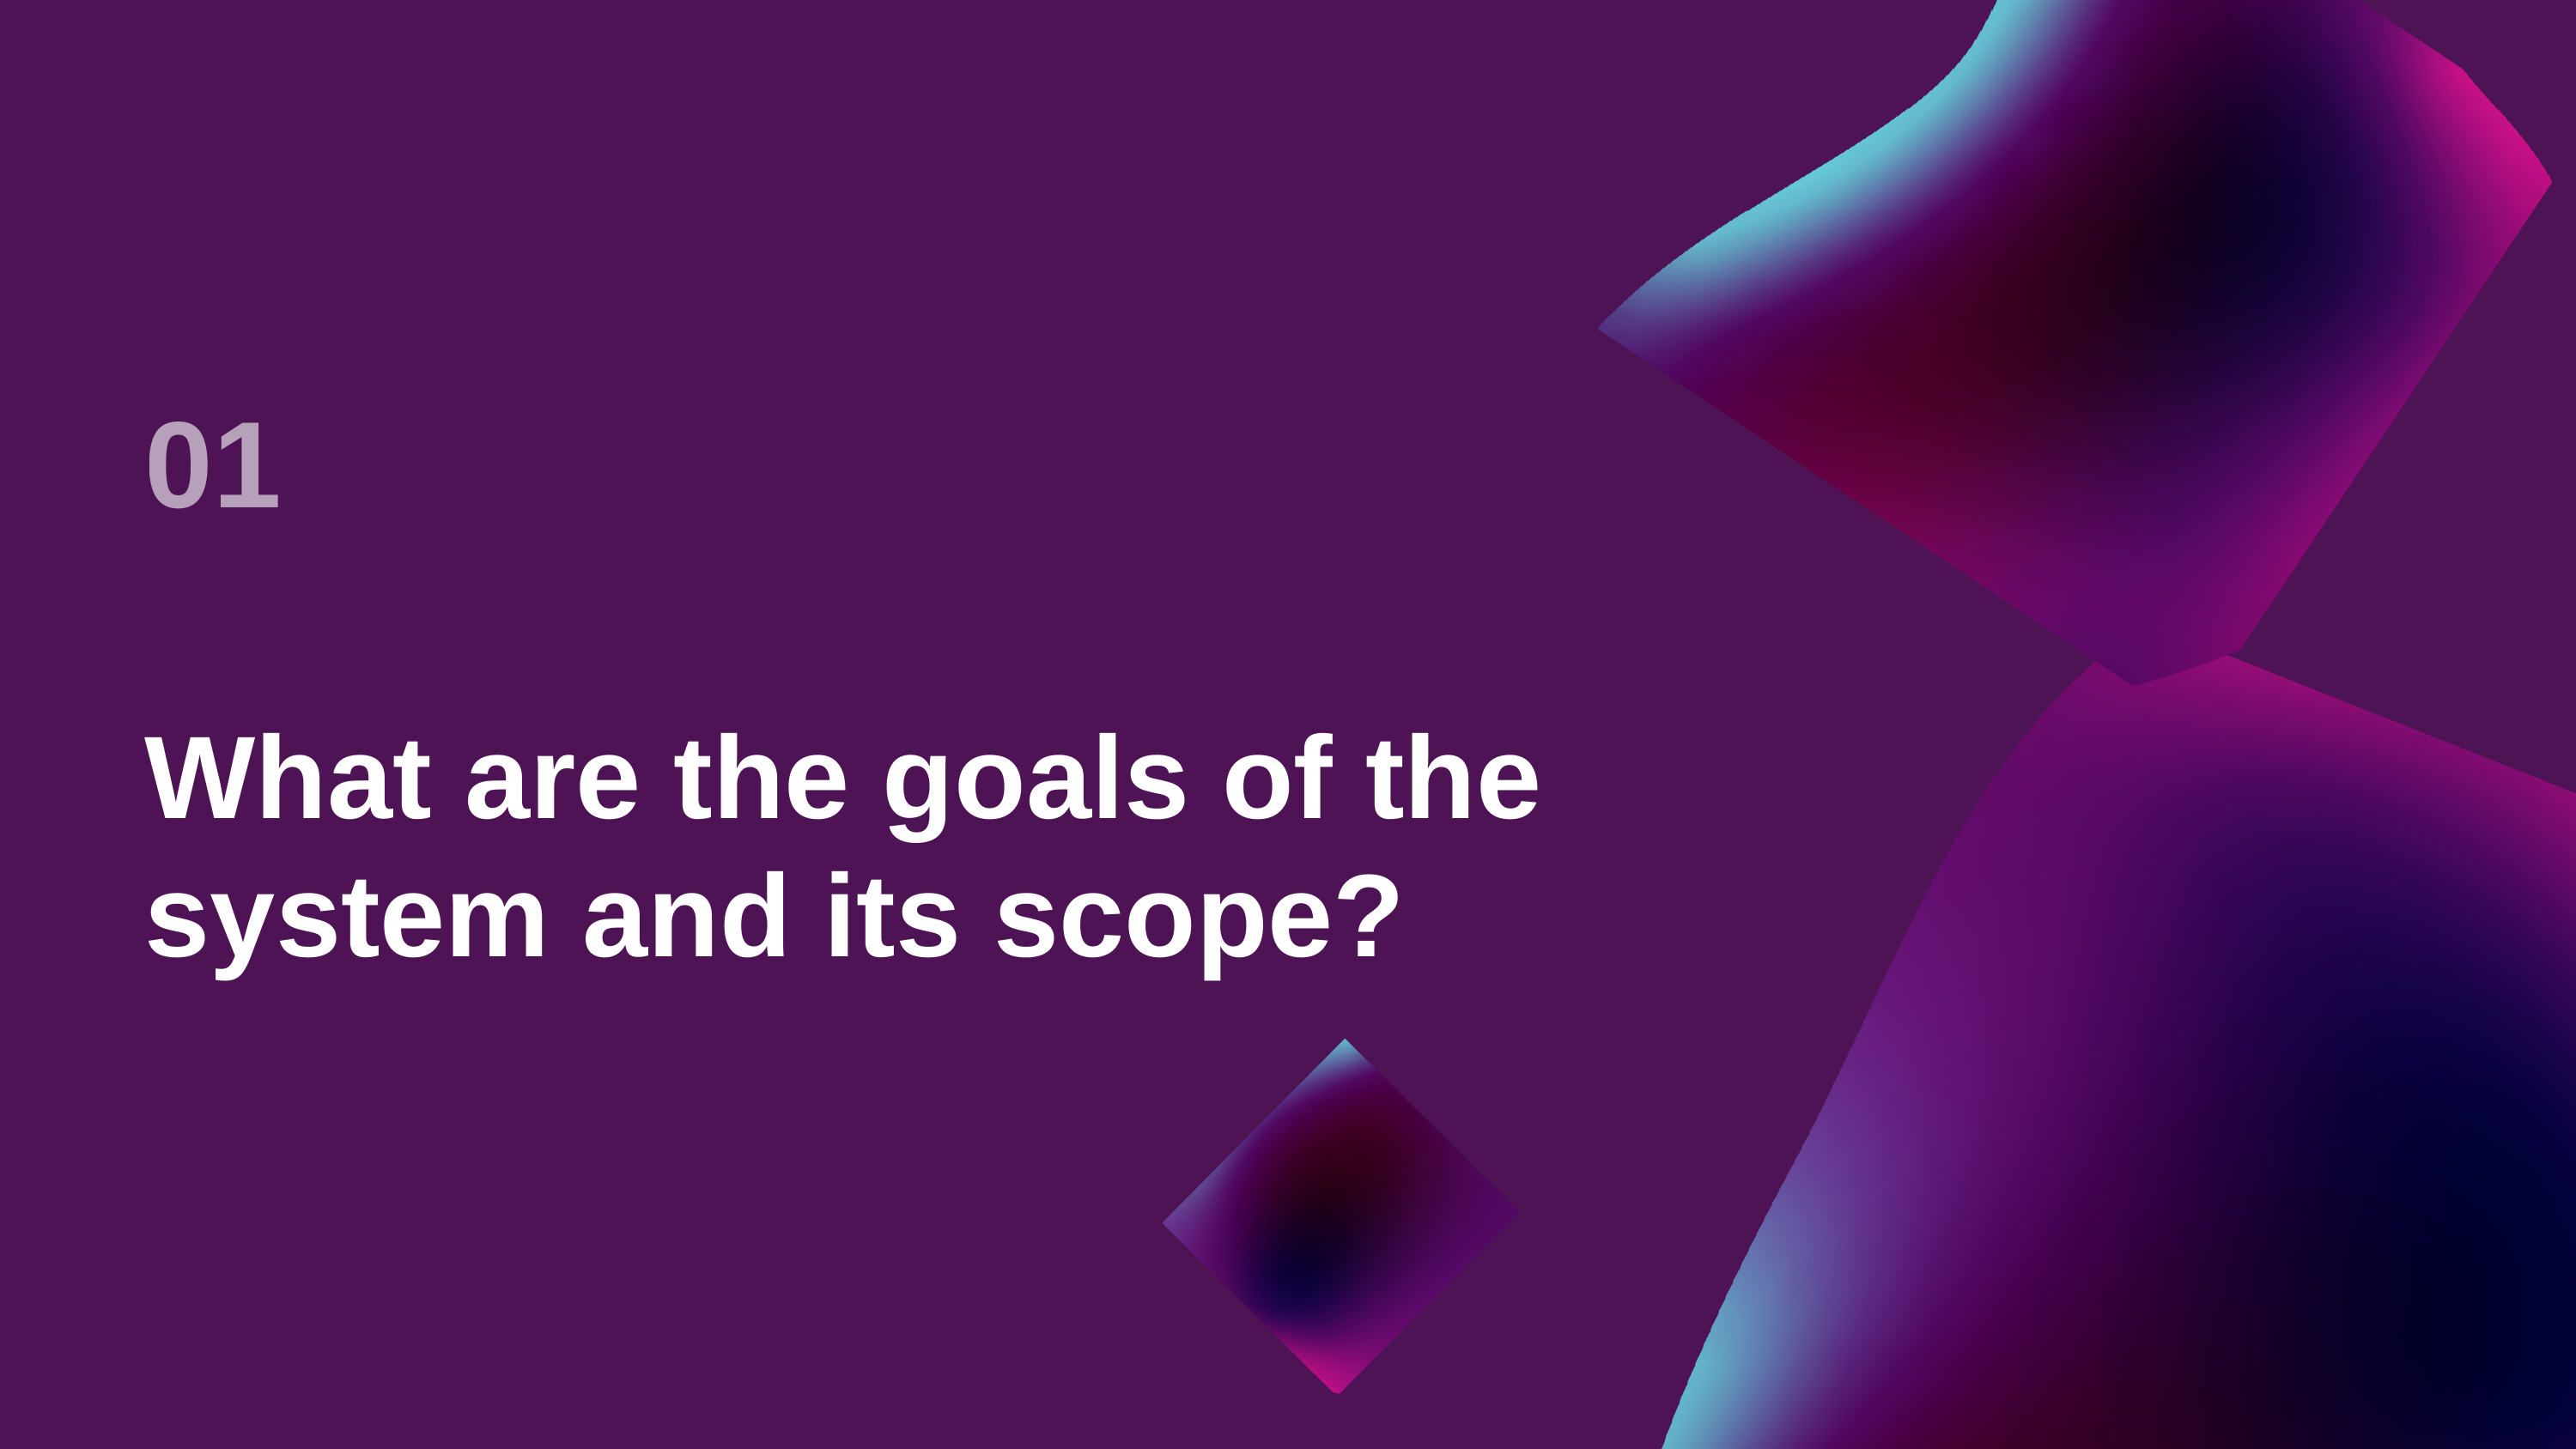

01
What are the goals of the system and its scope?